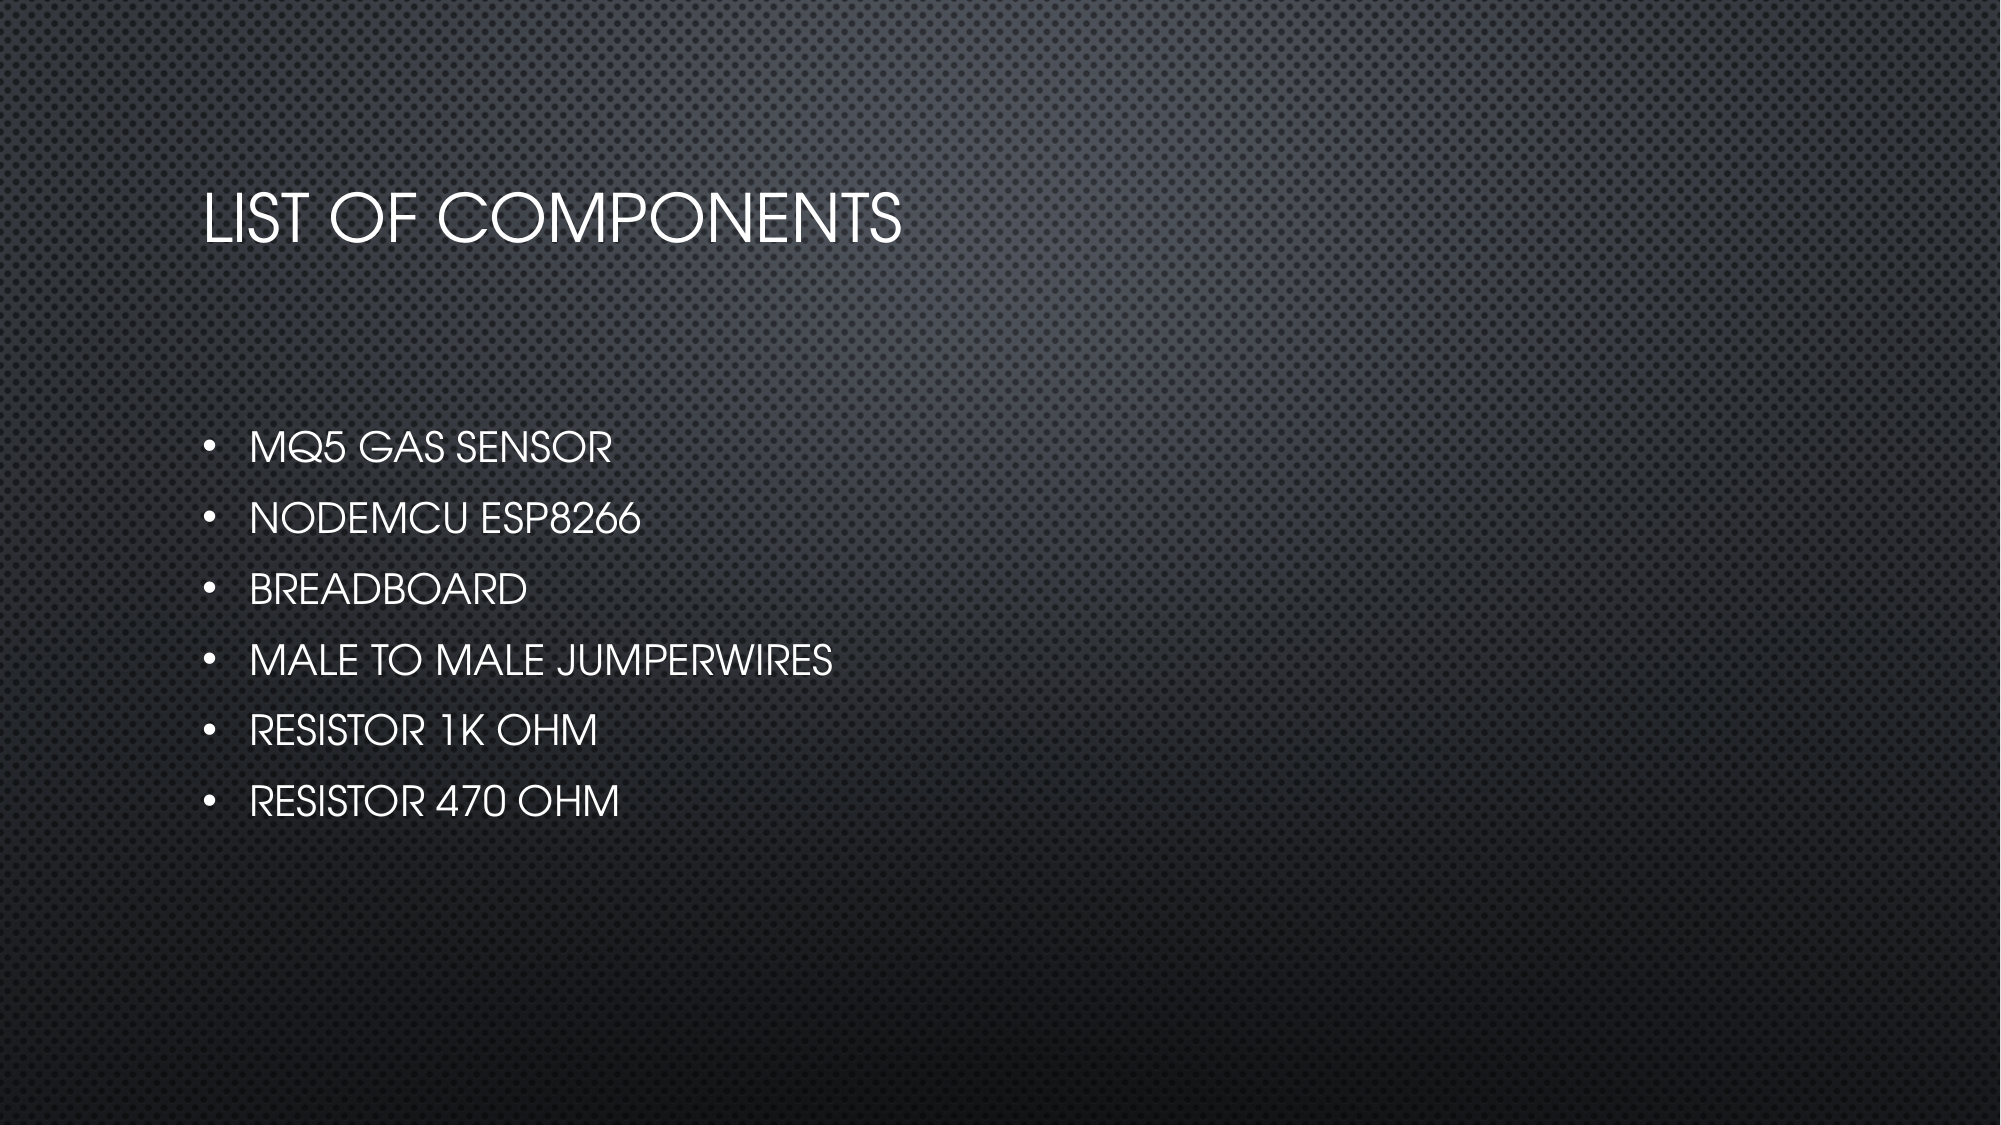

# List of components
Mq5 gas sensor
Nodemcu esp8266
Breadboard
Male to Male jumperwires
Resistor 1k ohm
Resistor 470 ohm